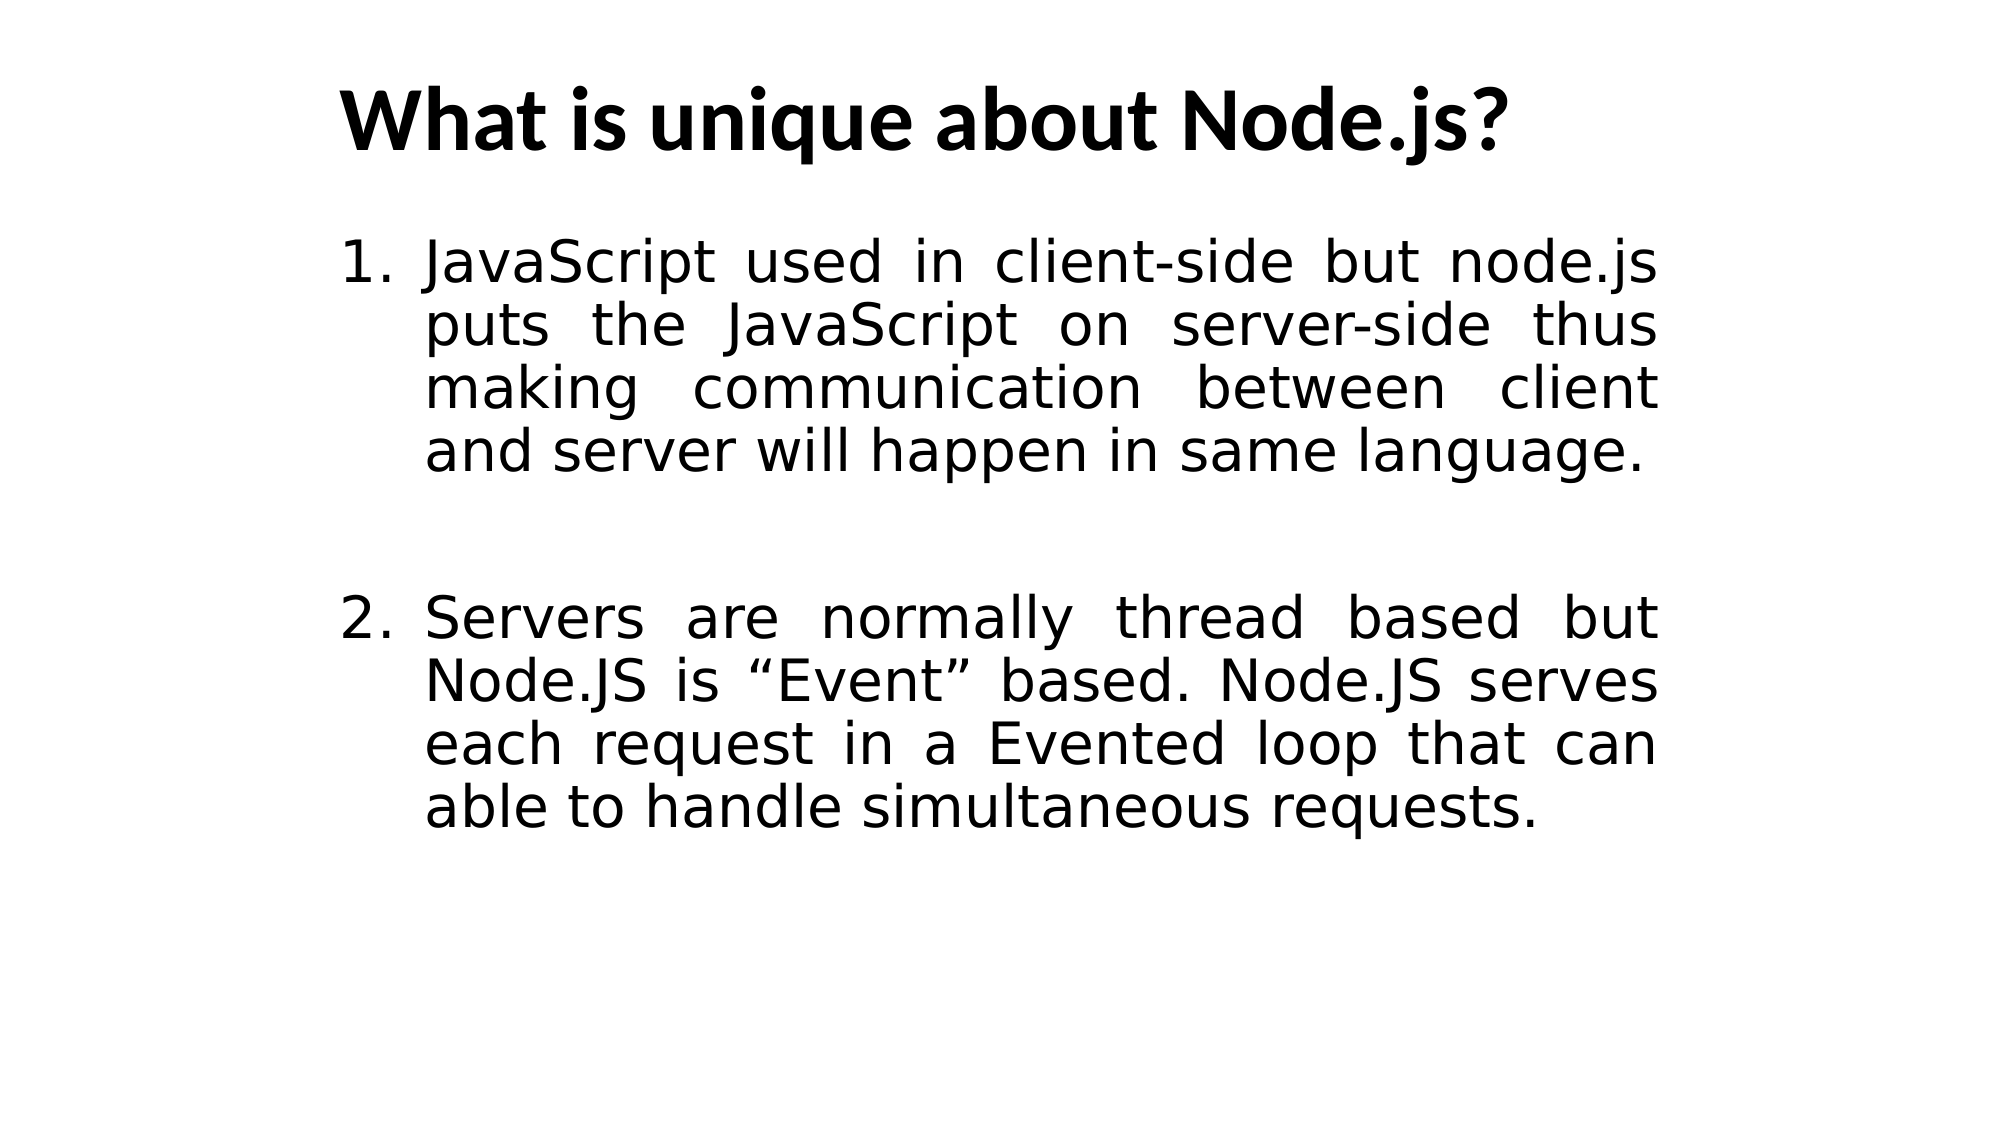

# What is unique about Node.js?
JavaScript used in client-side but node.js puts the JavaScript on server-side thus making communication between client and server will happen in same language.

Servers are normally thread based but Node.JS is “Event” based. Node.JS serves each request in a Evented loop that can able to handle simultaneous requests.